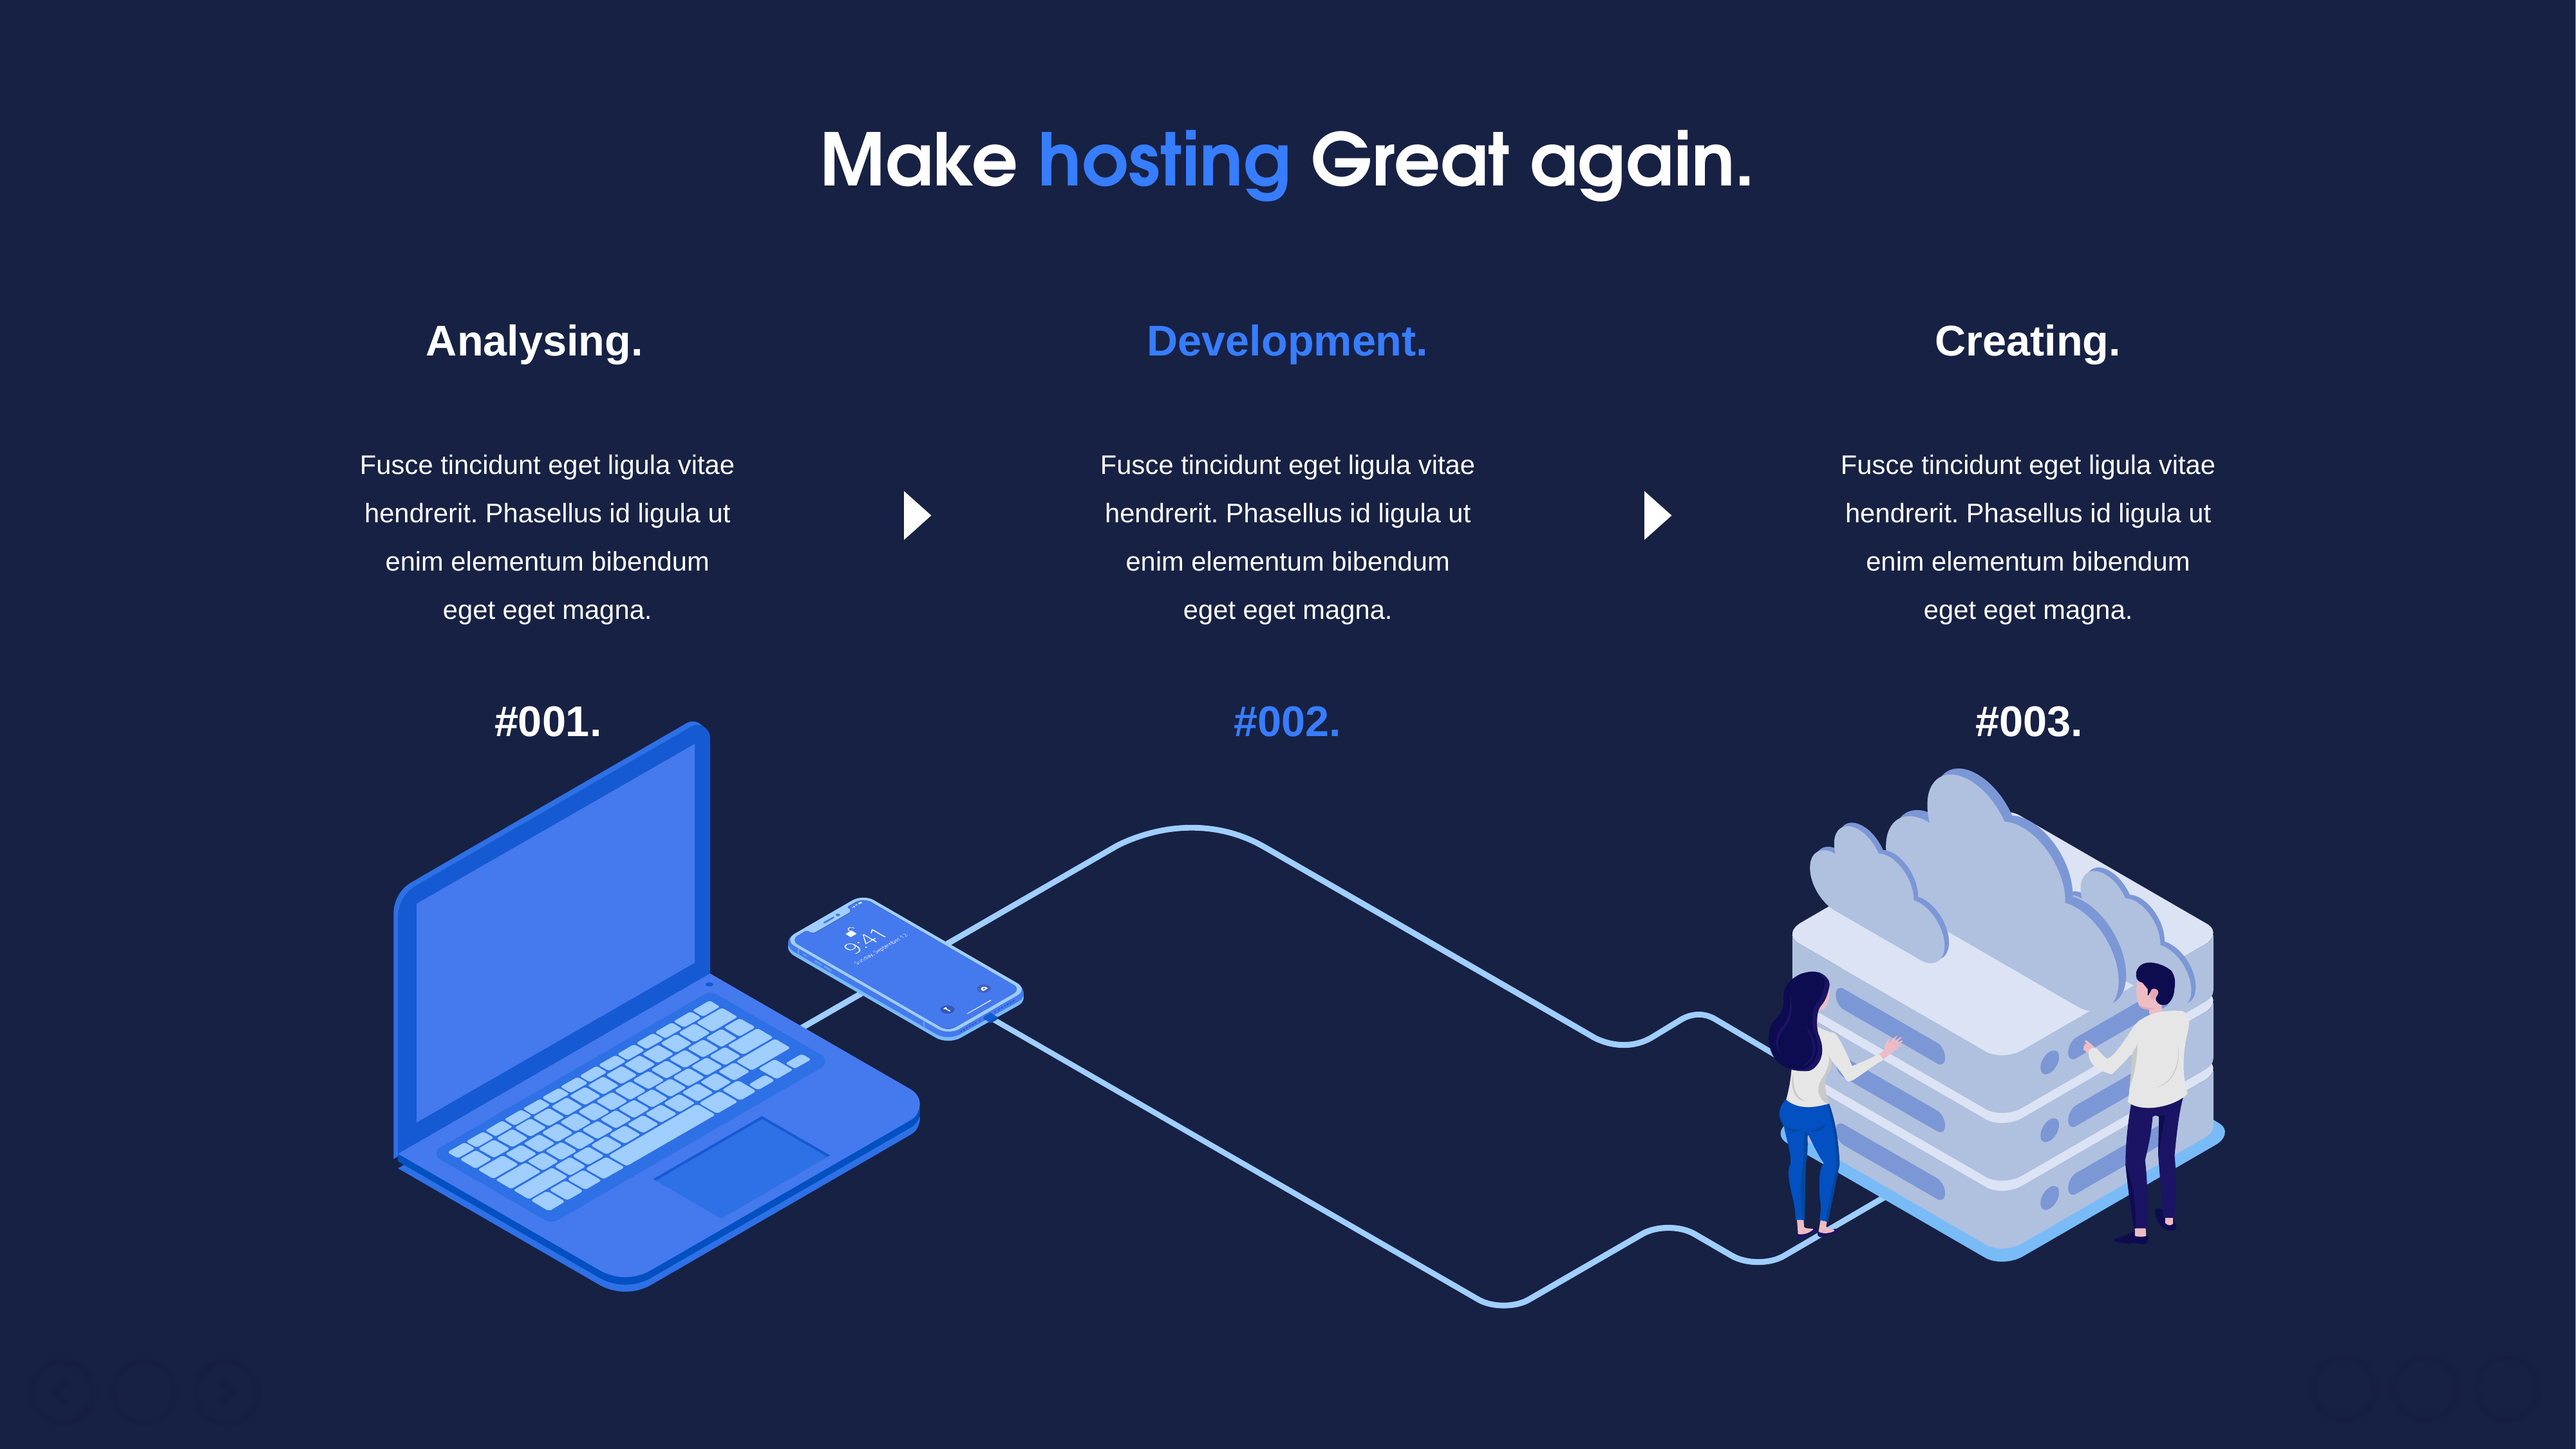

Make hosting Great again.
Phasellus id ligula ut enim elementum
Analysing.
Fusce tincidunt eget ligula vitae hendrerit. Phasellus id ligula ut enim elementum bibendum eget eget magna.
#001.
Development.
Fusce tincidunt eget ligula vitae hendrerit. Phasellus id ligula ut enim elementum bibendum eget eget magna.
#002.
Creating.
Fusce tincidunt eget ligula vitae hendrerit. Phasellus id ligula ut enim elementum bibendum eget eget magna.
#003.